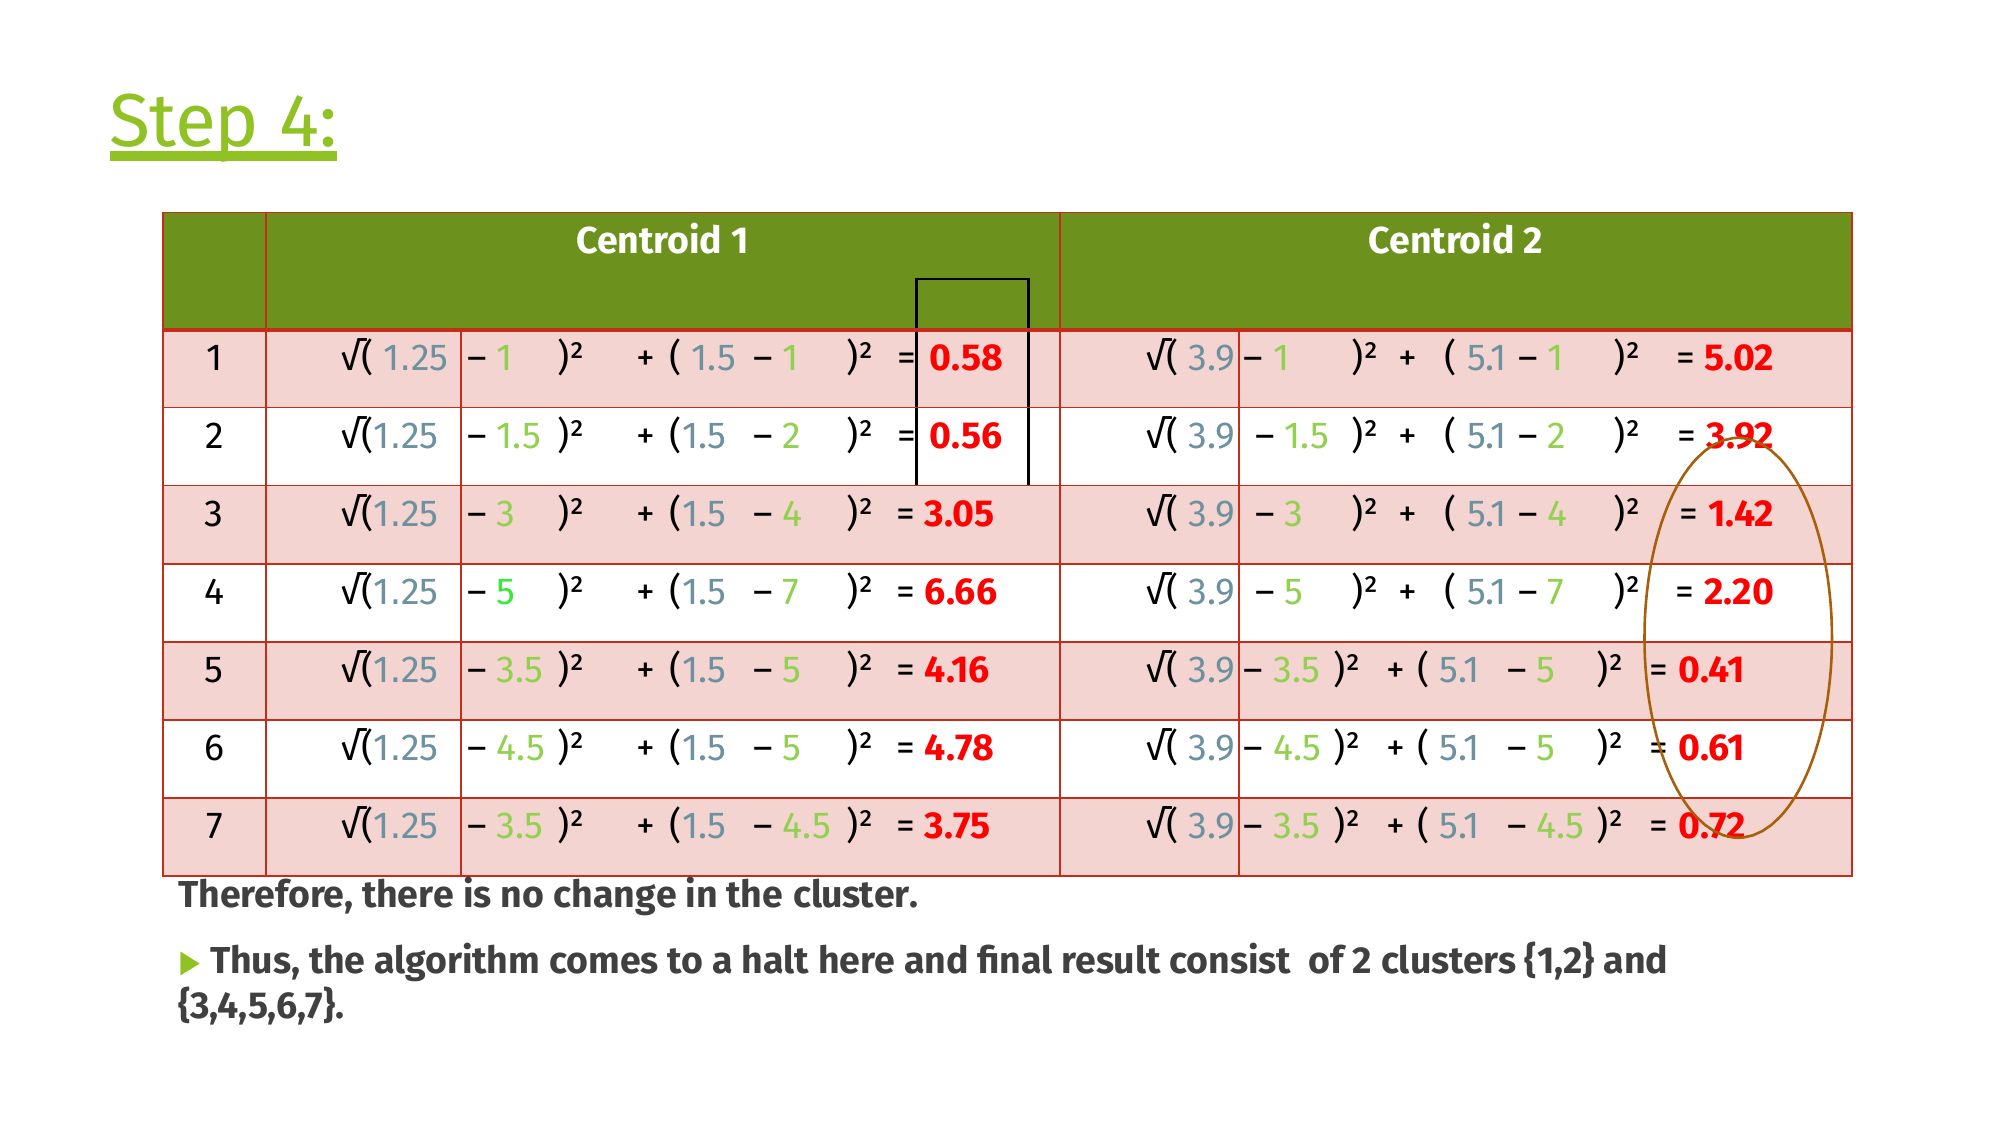

# Step 4:
|  | Centroid 1 |  |  |  |  |  |  |  |  |  | Centroid 2 |  |  |  |  |  |  |  |
| --- | --- | --- | --- | --- | --- | --- | --- | --- | --- | --- | --- | --- | --- | --- | --- | --- | --- | --- |
|  |  |  |  |  |  |  |  |  |  |  |  |  |  |  |  |  |  |  |
| 1 | √( 1.25 | – 1 | )² | + | ( 1.5 | – 1 | )² | = | 0.58 |  | √( 3.9 | – 1 | )² | + | ( 5.1 | – 1 | )² | = 5.02 |
| 2 | √(1.25 | – 1.5 | )² | + | (1.5 | – 2 | )² | = | 0.56 |  | √( 3.9 | – 1.5 | )² | + | ( 5.1 | – 2 | )² | = 3.92 |
| 3 | √(1.25 | – 3 | )² | + | (1.5 | – 4 | )² | = 3.05 |  |  | √( 3.9 | – 3 | )² | + | ( 5.1 | – 4 | )² | = 1.42 |
| 4 | √(1.25 | – 5 | )² | + | (1.5 | – 7 | )² | = 6.66 |  |  | √( 3.9 | – 5 | )² | + | ( 5.1 | – 7 | )² | = 2.20 |
| 5 | √(1.25 | – 3.5 | )² | + | (1.5 | – 5 | )² | = 4.16 |  |  | √( 3.9 | – 3.5 | )² | + | ( 5.1 | – 5 | )² | = 0.41 |
| 6 | √(1.25 | – 4.5 | )² | + | (1.5 | – 5 | )² | = 4.78 |  |  | √( 3.9 | – 4.5 | )² | + | ( 5.1 | – 5 | )² | = 0.61 |
| 7 | √(1.25 | – 3.5 | )² | + | (1.5 | – 4.5 | )² | = 3.75 |  |  | √( 3.9 | – 3.5 | )² | + | ( 5.1 | – 4.5 | )² | = 0.72 |

Therefore, there is no change in the cluster.
▶ Thus, the algorithm comes to a halt here and final result consist  of 2 clusters {1,2} and
{3,4,5,6,7}.